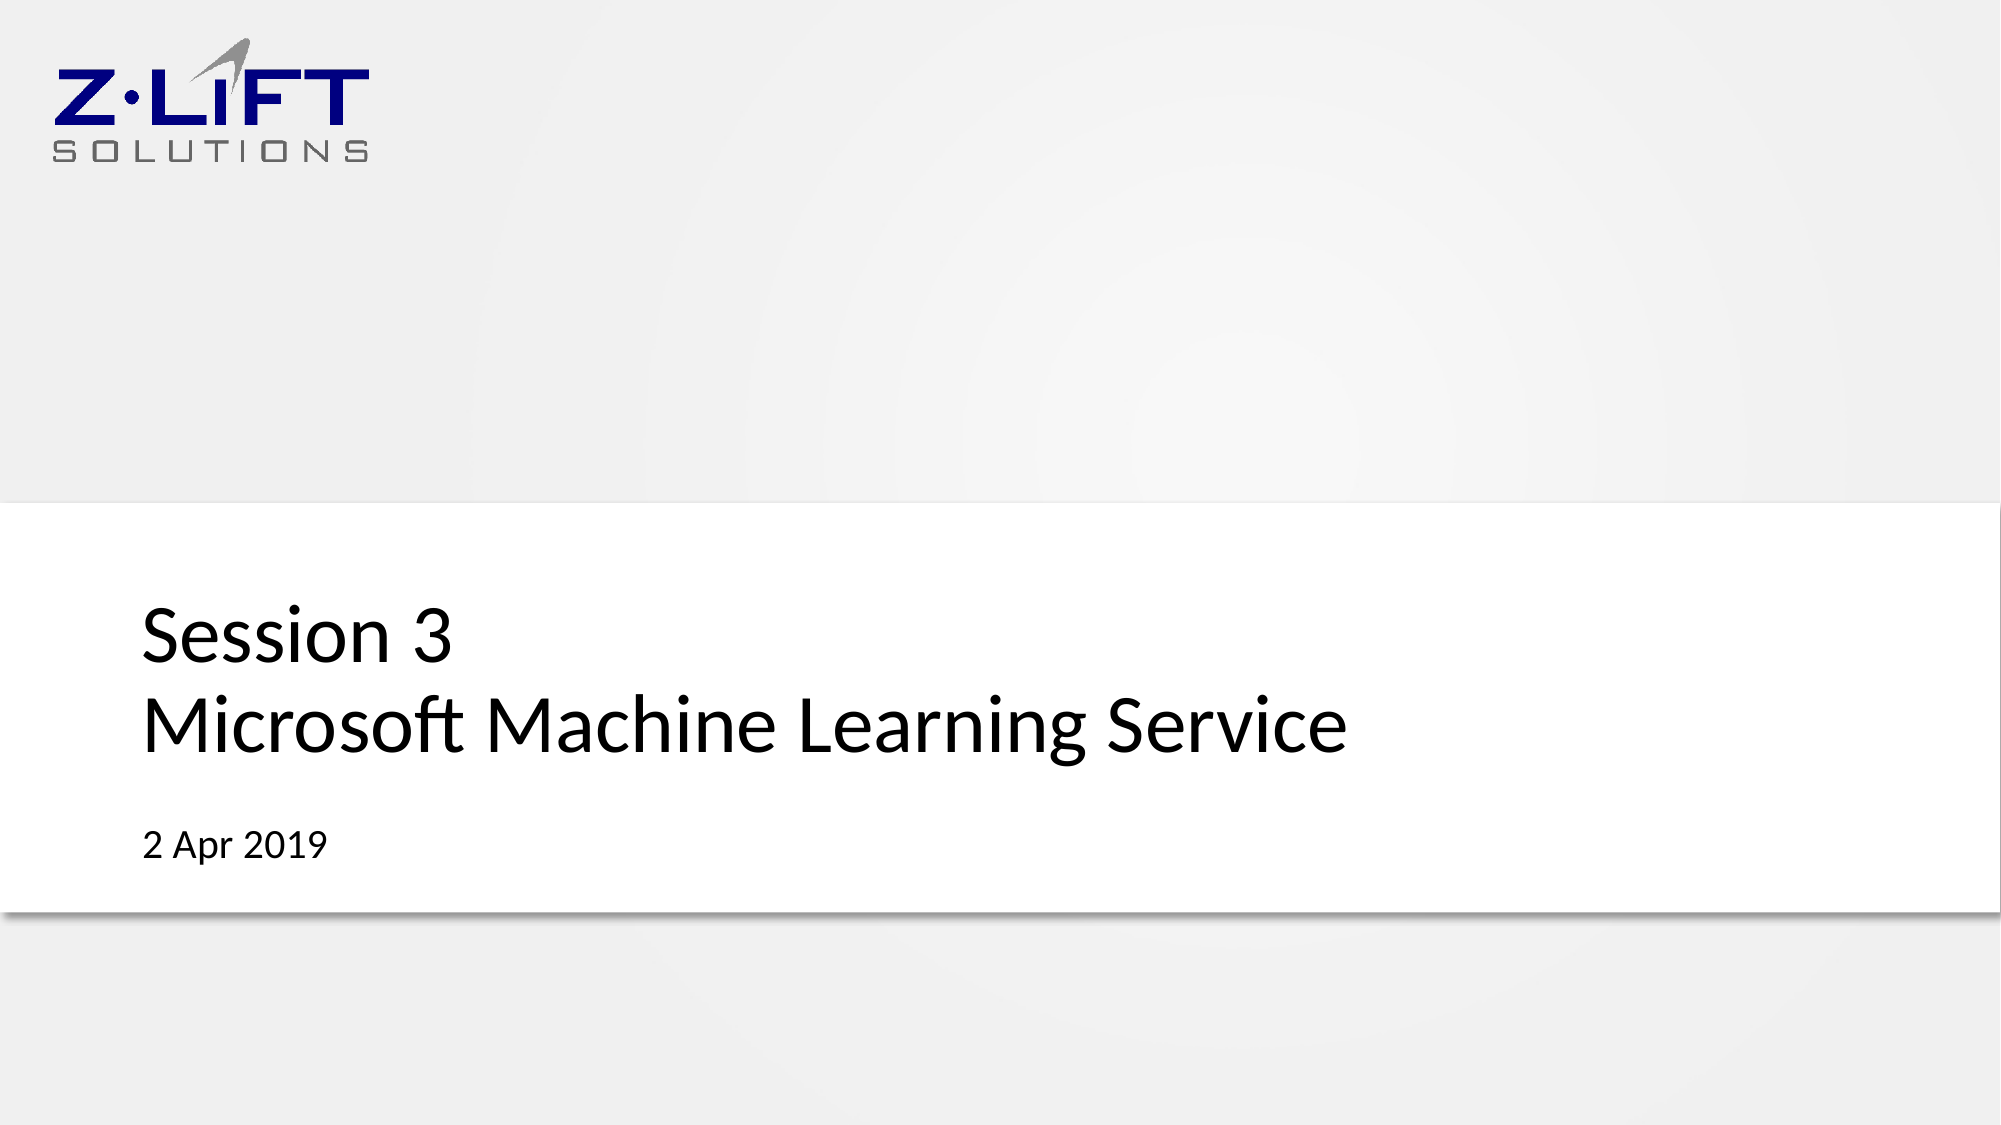

Session 3
Microsoft Machine Learning Service
2 Apr 2019